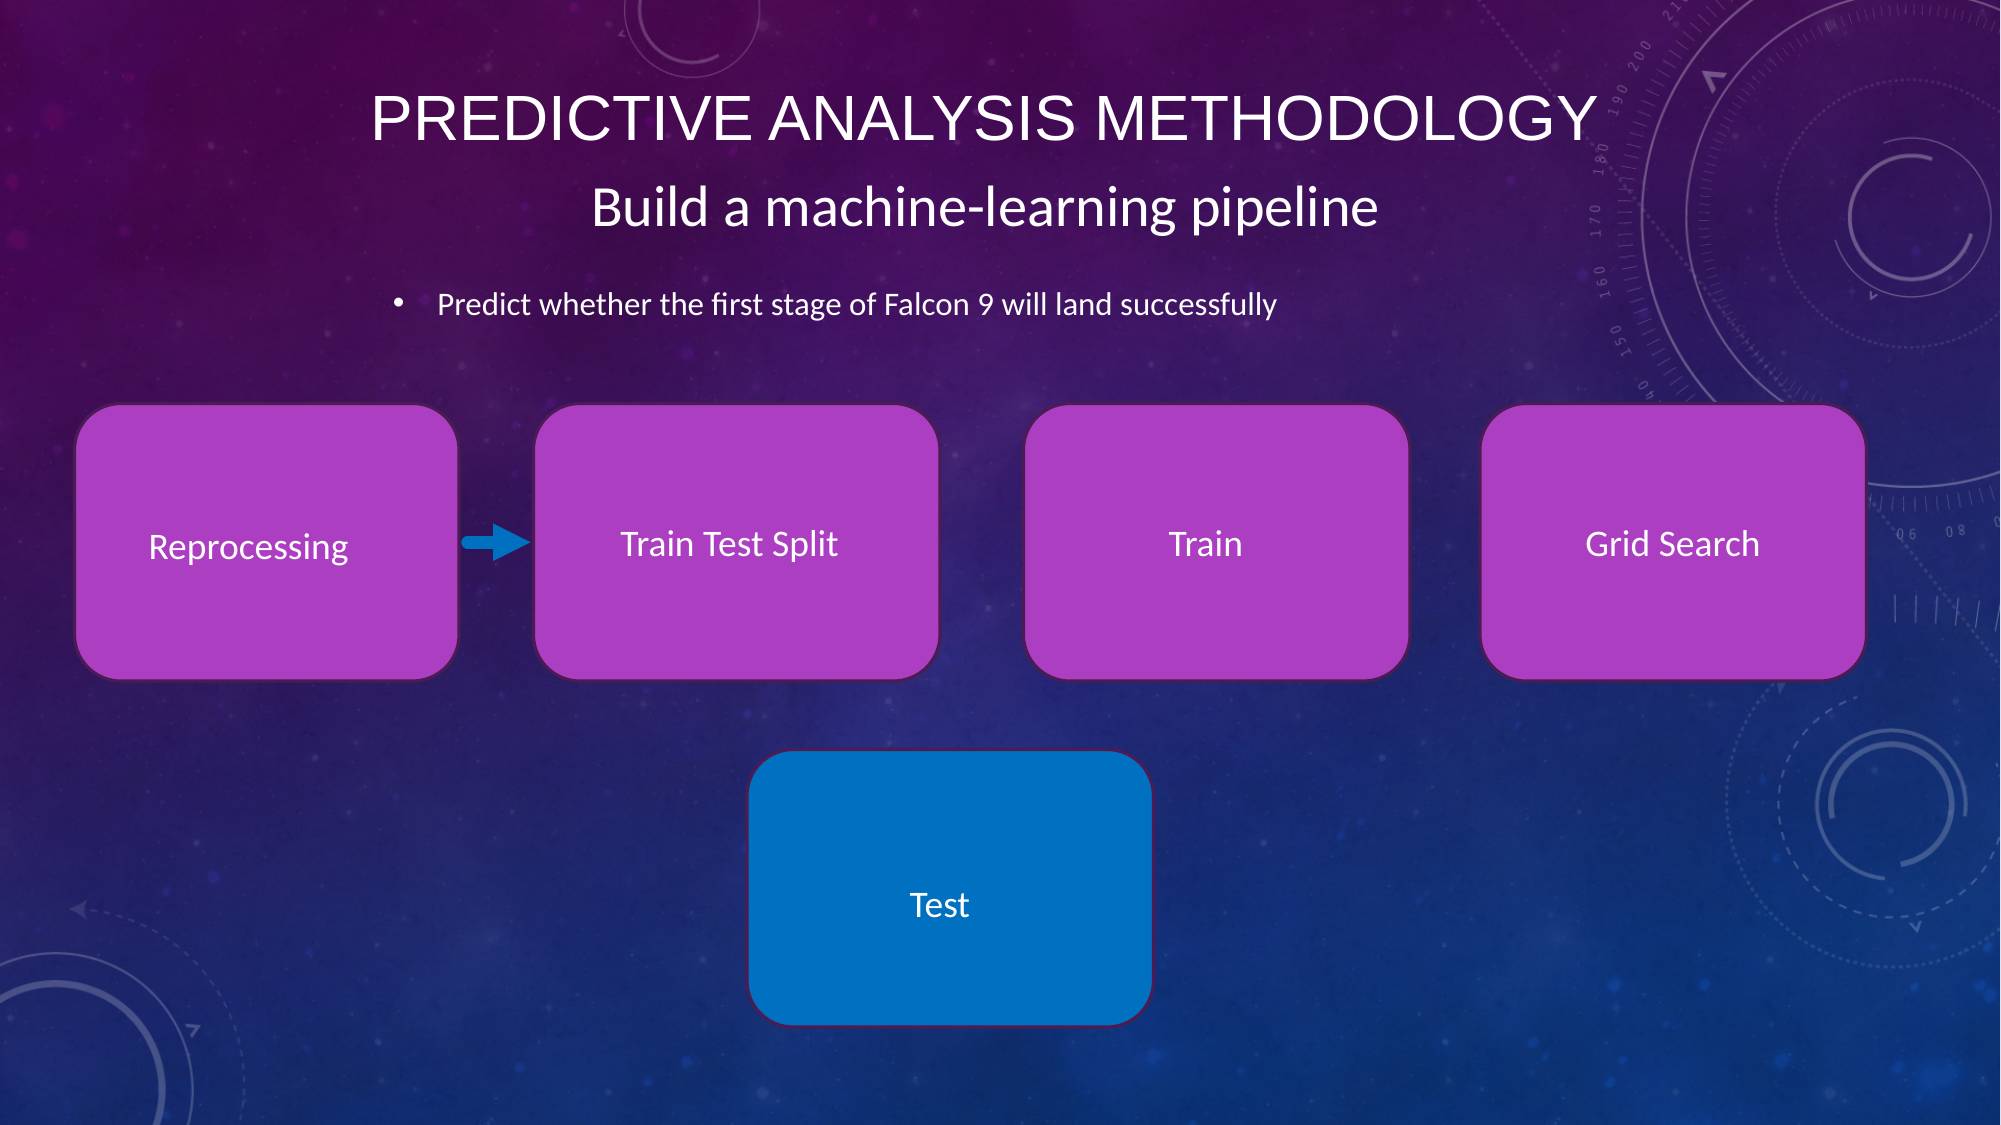

# Predictive analysis methodology
Build a machine-learning pipeline
Predict whether the first stage of Falcon 9 will land successfully

Train Test Split

Train

Grid Search

Reprocessing

Test